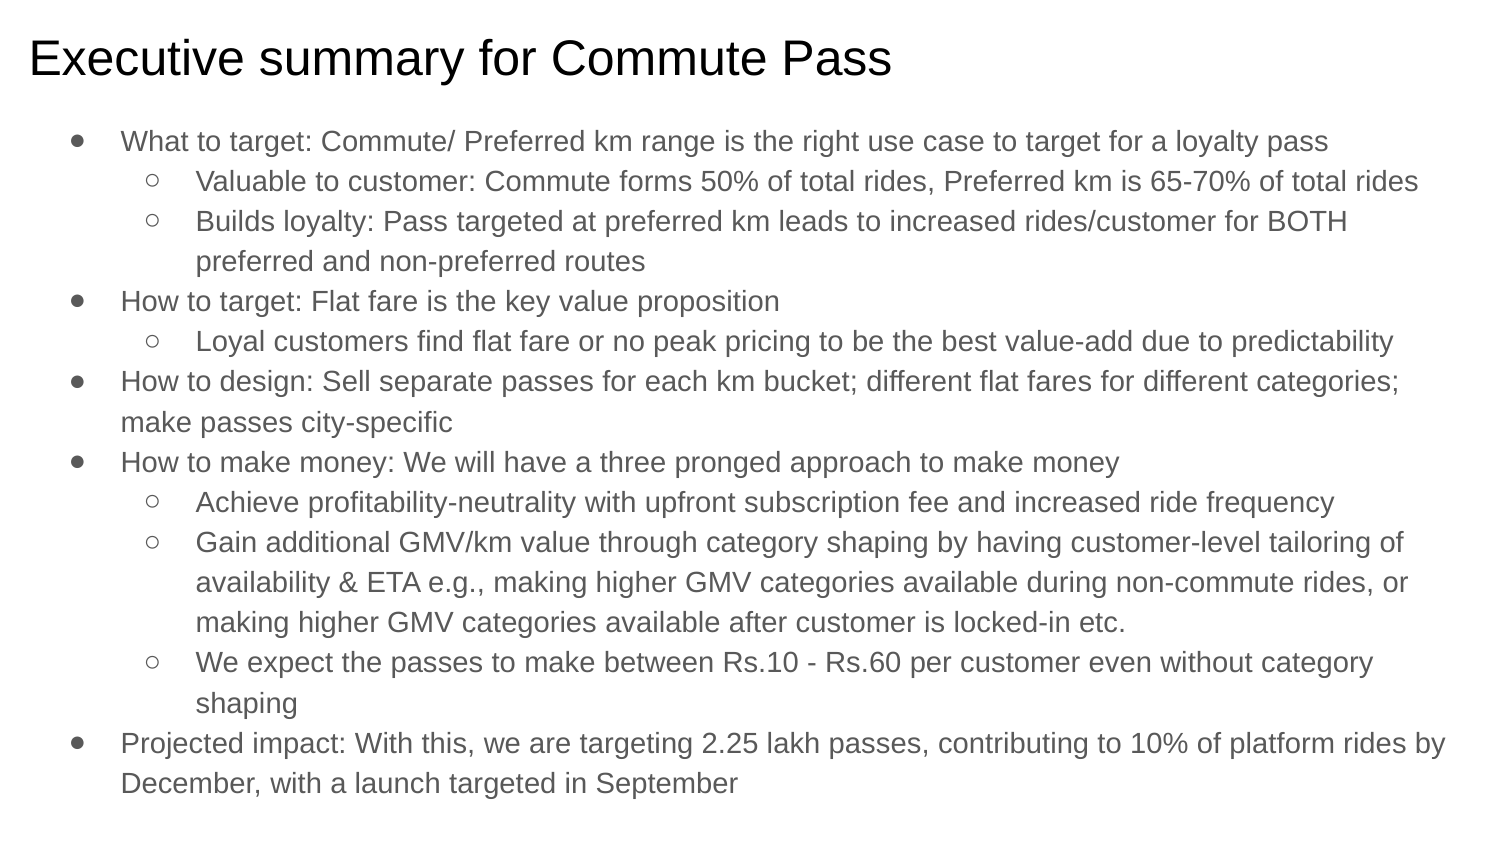

# Executive summary for Commute Pass
What to target: Commute/ Preferred km range is the right use case to target for a loyalty pass
Valuable to customer: Commute forms 50% of total rides, Preferred km is 65-70% of total rides
Builds loyalty: Pass targeted at preferred km leads to increased rides/customer for BOTH preferred and non-preferred routes
How to target: Flat fare is the key value proposition
Loyal customers find flat fare or no peak pricing to be the best value-add due to predictability
How to design: Sell separate passes for each km bucket; different flat fares for different categories; make passes city-specific
How to make money: We will have a three pronged approach to make money
Achieve profitability-neutrality with upfront subscription fee and increased ride frequency
Gain additional GMV/km value through category shaping by having customer-level tailoring of availability & ETA e.g., making higher GMV categories available during non-commute rides, or making higher GMV categories available after customer is locked-in etc.
We expect the passes to make between Rs.10 - Rs.60 per customer even without category shaping
Projected impact: With this, we are targeting 2.25 lakh passes, contributing to 10% of platform rides by December, with a launch targeted in September